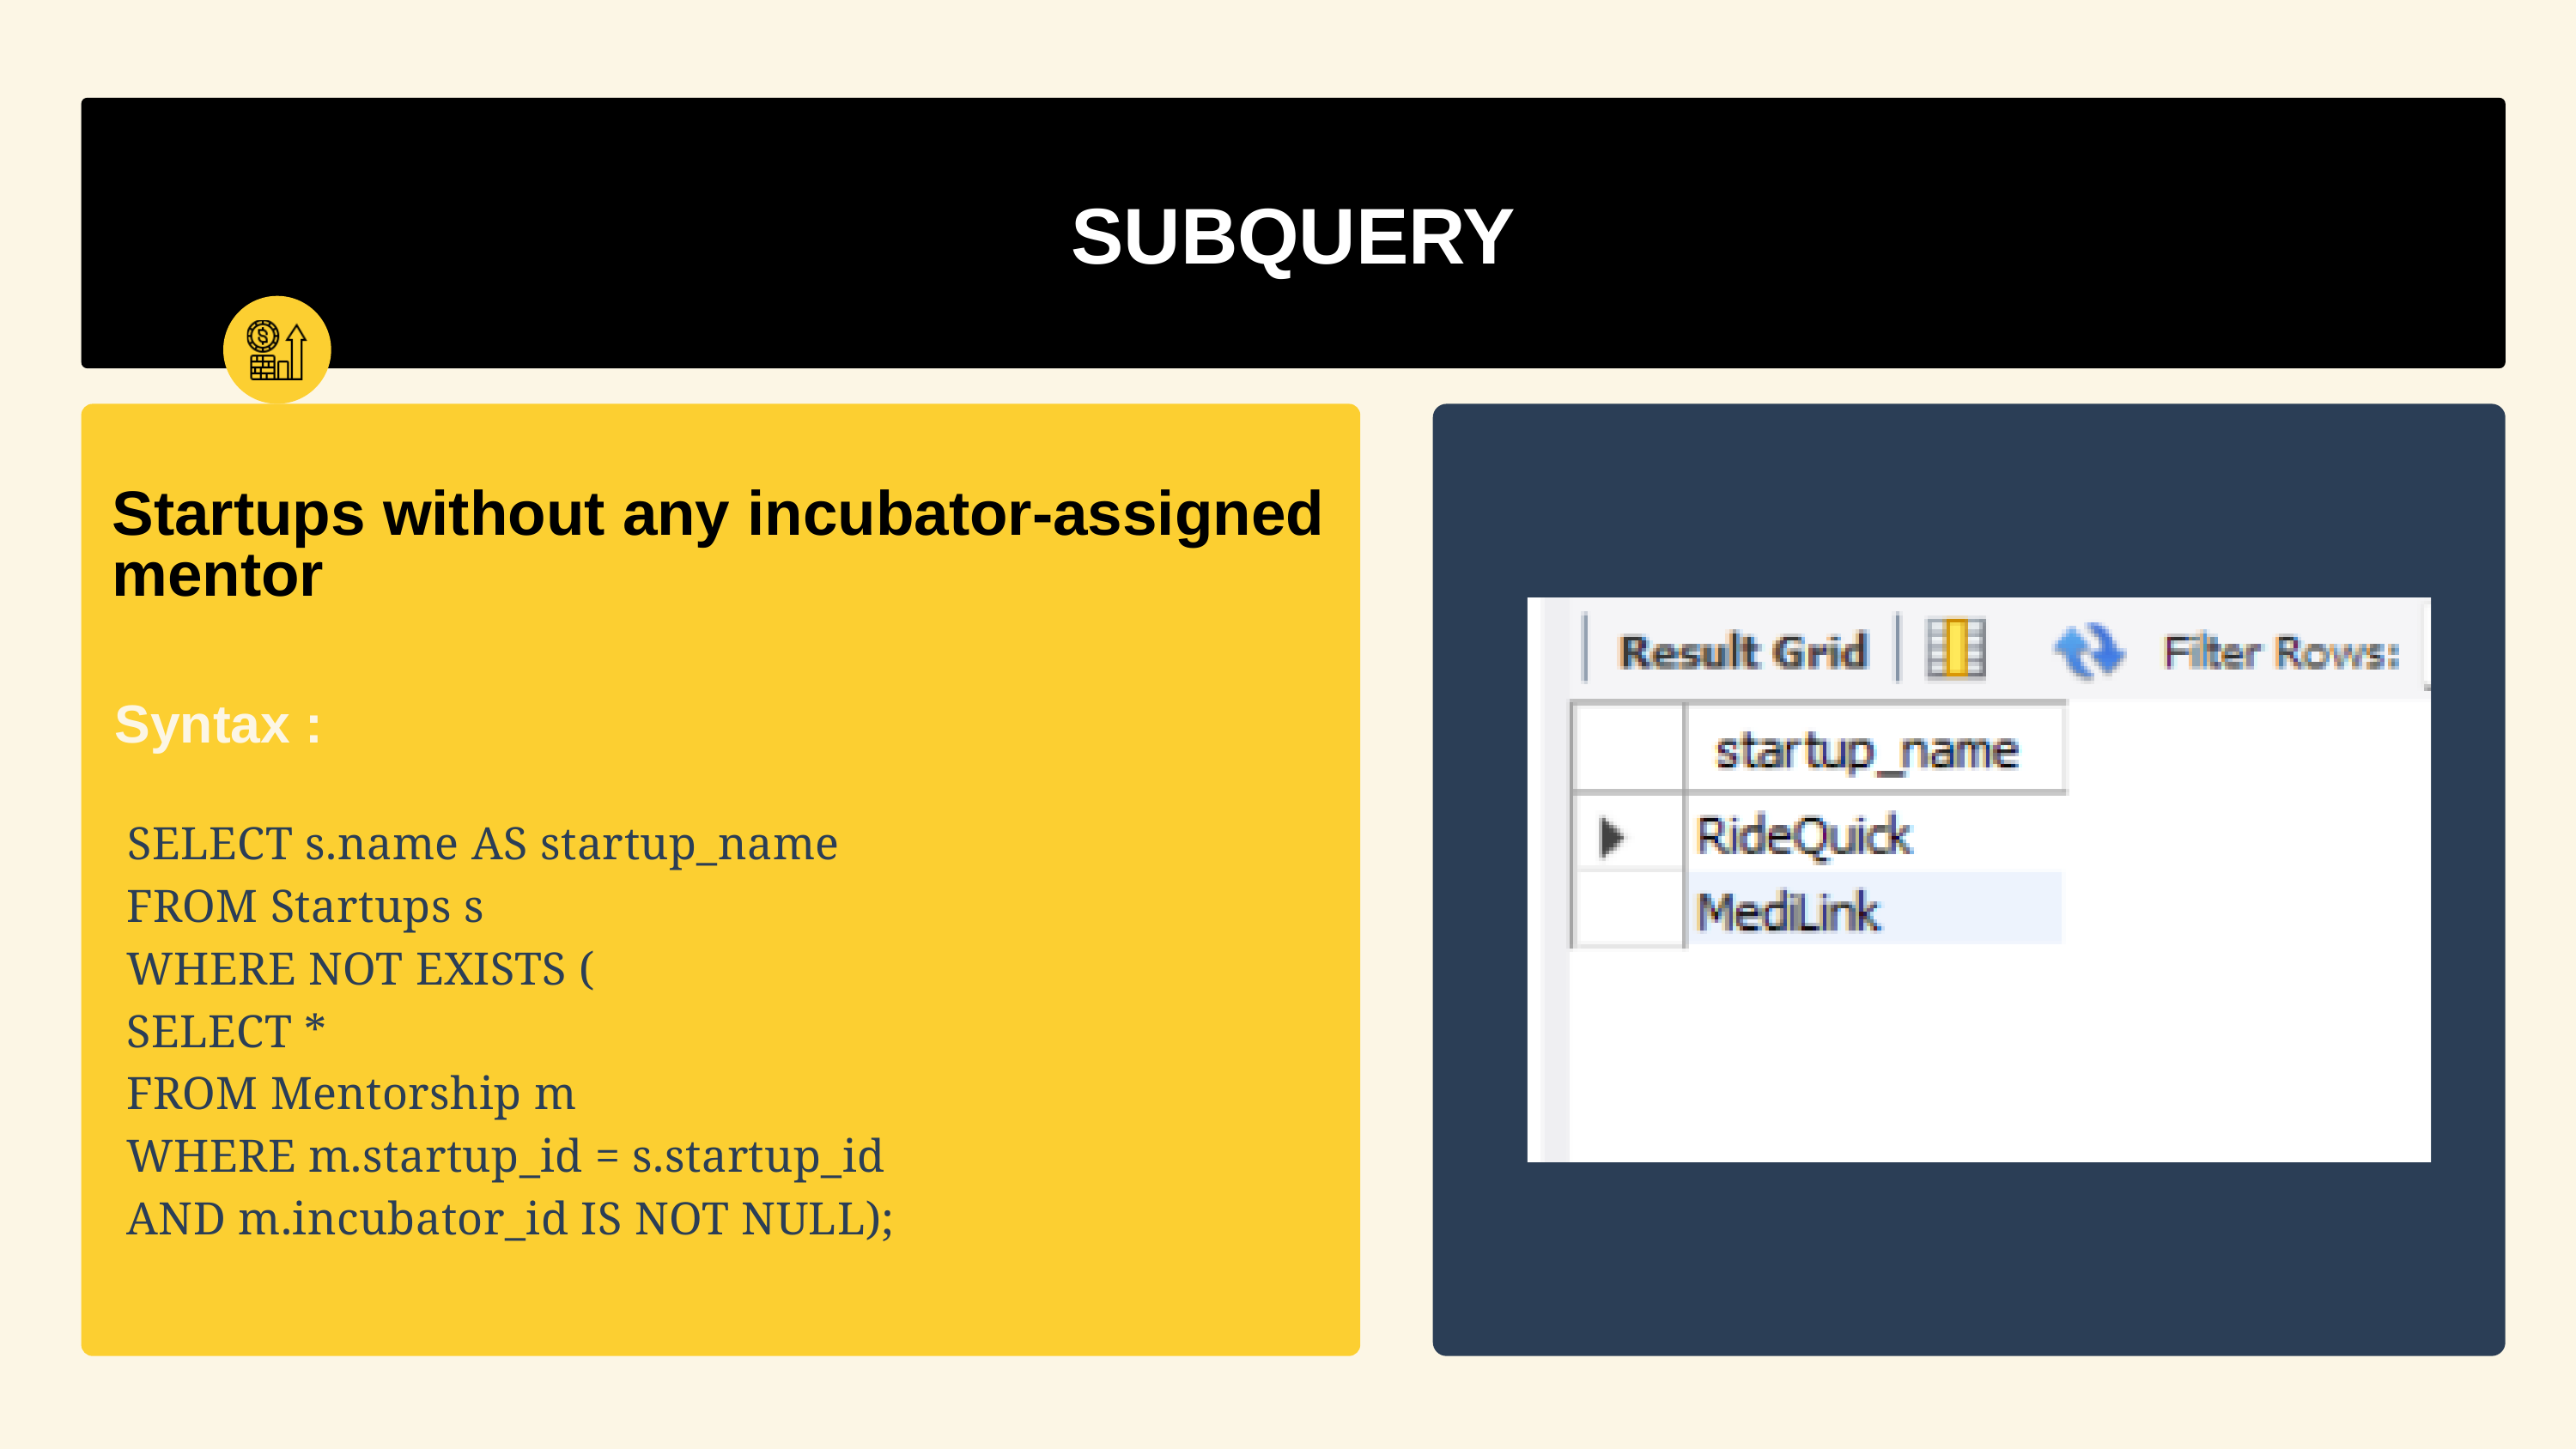

SUBQUERY

Startups without any incubator-assigned mentor

Syntax :

 SELECT s.name AS startup_name
 FROM Startups s
 WHERE NOT EXISTS (
 SELECT *
 FROM Mentorship m
 WHERE m.startup_id = s.startup_id
 AND m.incubator_id IS NOT NULL);